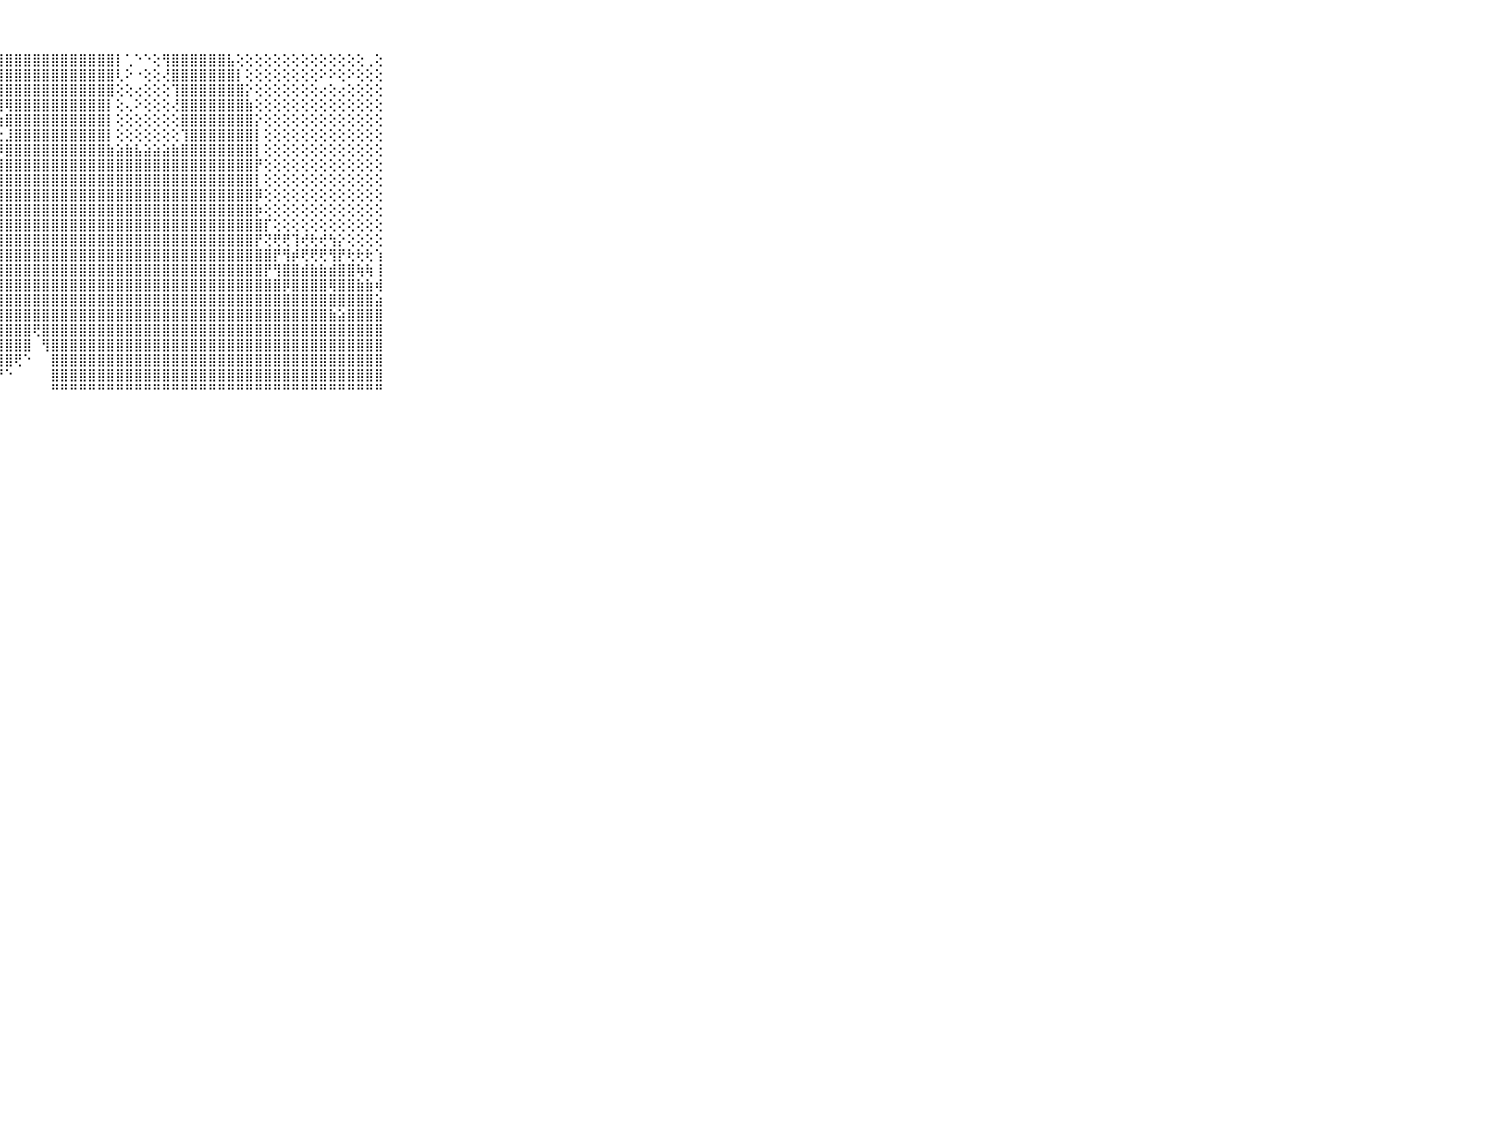

⠀⠀⠀⠀⠀⠀⠀⠀⠀⠀⠀⣿⣿⣿⣿⣿⣿⣿⣿⣿⣿⣿⣿⣿⣿⣿⣿⣿⣿⣿⣿⣿⣿⣿⣿⣿⣿⣿⣿⣿⡇⢁⠑⠑⢕⢻⣿⣿⣿⣿⣿⣿⣧⢕⢕⢕⢕⢕⢕⢕⢕⢕⢕⢕⢕⢕⢕⢀⢕⠀⠀⠀⠀⠀⠀⠀⠀⠀⠀⠀⠀
⠀⠀⠀⠀⠀⠀⠀⠀⠀⠀⠀⣿⣿⣿⣿⣿⣿⣿⣿⣿⣿⣿⣿⣿⣿⣿⣿⣿⣿⣿⣿⣿⣿⣿⣿⣿⣿⣿⣿⣿⢇⠕⠐⢕⢕⢜⣿⣿⣿⣿⣿⣿⣿⡇⢕⢕⢕⢕⢕⢕⢕⢕⠕⠕⢕⠕⢕⢕⢕⠀⠀⠀⠀⠀⠀⠀⠀⠀⠀⠀⠀
⠀⠀⠀⠀⠀⠀⠀⠀⠀⠀⠀⣿⣿⣿⣿⣿⣿⣿⣿⣿⣿⣿⣿⣿⣿⣿⣿⣿⣿⣿⣿⣿⣿⣿⣿⣿⣿⣿⣿⣿⢕⢕⢔⢕⢕⢕⢹⣿⣿⣿⣿⣿⣿⣿⡕⢕⢕⢕⢕⢕⢕⢕⢔⢕⢔⢕⢕⢕⢕⠀⠀⠀⠀⠀⠀⠀⠀⠀⠀⠀⠀
⠀⠀⠀⠀⠀⠀⠀⠀⠀⠀⠀⣿⣿⣿⣿⣿⣿⣿⡿⢟⢝⢝⢝⢝⢟⡿⣿⣿⢿⣿⣿⣿⣿⣿⣿⣿⣿⣿⣿⡇⢕⢄⠕⢕⢕⢕⢜⣿⣿⣿⣿⣿⣿⣿⣷⢕⢕⢕⢕⢕⢕⢕⢕⢕⢕⢕⢕⢕⢕⠀⠀⠀⠀⠀⠀⠀⠀⠀⠀⠀⠀
⠀⠀⠀⠀⠀⠀⠀⠀⠀⠀⠀⣿⣿⣿⣿⡟⠙⢕⢑⢕⣱⡷⢾⢟⢟⢟⢟⢳⣿⣿⣿⣿⣿⣿⣿⣿⣿⣿⣿⡇⢕⢕⢕⢕⢕⢕⢕⣿⣿⣿⣿⣿⣿⣿⣿⡕⢕⢕⢕⢕⢕⢕⢕⢕⢕⢕⢕⢕⢕⠀⠀⠀⠀⠀⠀⠀⠀⠀⠀⠀⠀
⠀⠀⠀⠀⠀⠀⠀⠀⠀⠀⠀⣿⣿⣿⢟⢕⢄⢕⢕⢞⢇⢕⢕⢔⢔⢕⢕⣕⣸⣿⣿⣿⣿⣿⣿⣿⣿⣿⣿⡇⢕⢕⢕⢕⢕⢕⢕⢹⣿⣿⣿⣿⣿⣿⣿⡇⢕⢕⢕⢕⢕⢕⢕⢕⢕⢕⢕⢕⢕⠀⠀⠀⠀⠀⠀⠀⠀⠀⠀⠀⠀
⠀⠀⠀⠀⠀⠀⠀⠀⠀⠀⠀⣿⣿⢏⢕⢕⢱⢿⢷⢕⢻⢇⢕⢕⢕⡱⣿⡿⣿⣿⣿⣿⣿⣿⣿⣿⣿⣿⣿⣷⣵⣷⣧⣵⣵⣵⣷⣿⣿⣿⣿⣿⣿⣿⣿⡇⢕⢕⢕⢕⢕⢕⢕⢕⢕⢕⢕⢕⢕⠀⠀⠀⠀⠀⠀⠀⠀⠀⠀⠀⠀
⠀⠀⠀⠀⠀⠀⠀⠀⠀⠀⠀⣿⣧⢕⢇⢱⣷⣵⣷⣾⣿⣿⣿⣿⣿⣿⣿⣿⣿⣿⣿⣿⣿⣿⣿⣿⣿⣿⣿⣿⣿⣿⣿⣿⣿⣿⣿⣿⣿⣿⣿⣿⣿⣿⣿⡟⢕⢕⢕⢕⢕⢕⢕⢕⢕⢕⢕⢕⢕⠀⠀⠀⠀⠀⠀⠀⠀⠀⠀⠀⠀
⠀⠀⠀⠀⠀⠀⠀⠀⠀⠀⠀⣿⣿⢕⢕⢕⣿⣿⣿⣿⣿⣿⣿⣿⣿⣿⣿⣿⣿⣿⣿⣿⣿⣿⣿⣿⣿⣿⣿⣿⣿⣿⣿⣿⣿⣿⣿⣿⣿⣿⣿⣿⣿⣿⣿⡇⢕⢕⢕⢕⢕⢕⢕⢕⢕⢕⢕⢕⢕⠀⠀⠀⠀⠀⠀⠀⠀⠀⠀⠀⠀
⠀⠀⠀⠀⠀⠀⠀⠀⠀⠀⠀⣿⣿⢕⢕⢸⣿⣿⣿⣿⣿⣿⣿⣿⣿⣿⣿⣿⣿⣿⣿⣿⣿⣿⣿⣿⣿⣿⣿⣿⣿⣿⣿⣿⣿⣿⣿⣿⣿⣿⣿⣿⣿⣿⣿⡿⢕⢕⢕⢕⢕⢕⢕⢕⢕⢕⢕⢕⢕⠀⠀⠀⠀⠀⠀⠀⠀⠀⠀⠀⠀
⠀⠀⠀⠀⠀⠀⠀⠀⠀⠀⠀⣿⣿⢕⢕⣹⣿⣿⣿⣿⣿⣿⣿⣿⣿⣿⣿⣿⣿⣿⣿⣿⣿⣿⣿⣿⣿⣿⣿⣿⣿⣿⣿⣿⣿⣿⣿⣿⣿⣿⣿⣿⣿⣿⣿⡷⢕⢕⢕⢕⢕⢕⢕⢕⢕⢕⢕⢕⢕⠀⠀⠀⠀⠀⠀⠀⠀⠀⠀⠀⠀
⠀⠀⠀⠀⠀⠀⠀⠀⠀⠀⠀⣿⣿⡇⢕⢸⣿⣿⣿⣿⣿⣿⣿⣿⣿⣿⣿⣿⣿⣿⣿⣿⣿⣿⣿⣿⣿⣿⣿⣿⣿⣿⣿⣿⣿⣿⣿⣿⣿⣿⣿⣿⣿⣿⣿⣿⡏⢕⢕⢕⢕⢕⢕⢕⢕⢕⢕⢕⢕⠀⠀⠀⠀⠀⠀⠀⠀⠀⠀⠀⠀
⠀⠀⠀⠀⠀⠀⠀⠀⠀⠀⠀⣿⣿⣷⣕⣸⣿⣿⣿⣿⣿⣿⣿⣿⣿⣿⣿⣿⣿⣿⣿⣿⣿⣿⣿⣿⣿⣿⣿⣿⣿⣿⣿⣿⣿⣿⣿⣿⣿⣿⣿⣿⣿⣿⣿⡟⢝⢟⢟⢹⢞⢗⢞⢳⡕⢕⢕⢕⢕⠀⠀⠀⠀⠀⠀⠀⠀⠀⠀⠀⠀
⠀⠀⠀⠀⠀⠀⠀⠀⠀⠀⠀⣿⣿⣿⣿⣿⣿⣿⣿⣿⣿⣿⣿⣿⣿⣿⣿⣿⣿⣿⣿⣿⣿⣿⣿⣿⣿⣿⣿⣿⣿⣿⣿⣿⣿⣿⣿⣿⣿⣿⣿⣿⣿⣿⣿⣿⣿⡟⢻⡾⢟⢟⢟⢻⡟⢗⢗⢗⢱⠀⠀⠀⠀⠀⠀⠀⠀⠀⠀⠀⠀
⠀⠀⠀⠀⠀⠀⠀⠀⠀⠀⠀⣿⣿⣿⣿⣿⣿⣿⣿⣿⣿⣿⣿⣿⣿⣿⣻⣿⣿⣿⣿⣿⣿⣿⣿⣿⣿⣿⣿⣿⣿⣿⣿⣿⣿⣿⣿⣿⣿⣿⣿⣿⣿⣿⣿⣿⡟⢻⣿⣿⣾⣷⣷⣾⣿⣿⢷⢷⢸⠀⠀⠀⠀⠀⠀⠀⠀⠀⠀⠀⠀
⠀⠀⠀⠀⠀⠀⠀⠀⠀⠀⠀⣿⣿⣿⣿⣿⣿⣿⣿⣿⣿⣿⣿⣿⣿⣿⣿⣿⣿⣿⣿⣿⣿⣿⣿⣿⣿⣿⣿⣿⣿⣿⣿⣿⣿⣿⣿⣿⣿⣿⣿⣿⣿⣿⣿⣿⣿⣿⡿⣿⣿⣿⣿⢿⣿⣿⣷⣷⢾⠀⠀⠀⠀⠀⠀⠀⠀⠀⠀⠀⠀
⠀⠀⠀⠀⠀⠀⠀⠀⠀⠀⠀⣿⣿⣿⣿⣿⣿⣿⣿⣿⣿⣿⣿⣿⣿⣿⣿⣿⣿⣿⣿⣿⣿⣿⣿⣿⣿⣿⣿⣿⣿⣿⣿⣿⣿⣿⣿⣿⣿⣿⣿⣿⣿⣿⣿⣿⣿⣿⣿⣿⣿⣿⣿⣿⣿⣿⣿⣿⣵⠀⠀⠀⠀⠀⠀⠀⠀⠀⠀⠀⠀
⠀⠀⠀⠀⠀⠀⠀⠀⠀⠀⠀⣿⣿⣿⣿⣿⣿⣿⣿⣿⣿⣿⣿⣿⣿⣿⣿⣿⣿⣿⣿⣿⣿⣿⣿⣿⣿⣿⣿⣿⣿⣿⣿⣿⣿⣿⣿⣿⣿⣿⣿⣿⣿⣿⣿⣿⣿⣿⣿⣿⣿⣿⣿⣷⣵⣿⣿⣿⣿⠀⠀⠀⠀⠀⠀⠀⠀⠀⠀⠀⠀
⠀⠀⠀⠀⠀⠀⠀⠀⠀⠀⠀⣿⣿⣿⣿⣿⣿⢿⣿⣿⣿⣿⣿⣿⣿⣿⣿⣿⣿⣿⣿⢟⣿⣿⣿⣿⣿⣿⣿⣿⣿⣿⣿⣿⣿⣿⣿⣿⣿⣿⣿⣿⣿⣿⣿⣿⣿⣿⣿⣿⣿⣿⣿⣿⣿⣿⣿⣿⣿⠀⠀⠀⠀⠀⠀⠀⠀⠀⠀⠀⠀
⠀⠀⠀⠀⠀⠀⠀⠀⠀⠀⠀⣿⣿⣿⣿⣿⢕⢸⣿⣿⣿⣿⣿⣿⣿⣿⣿⣿⣿⣿⣿⠀⢻⣿⣿⣿⣿⣿⣿⣿⣿⣿⣿⣿⣿⣿⣿⣿⣿⣿⣿⣿⣿⣿⣿⣿⣿⣿⣿⣿⣿⣿⣿⣿⣿⣿⣿⣿⣿⠀⠀⠀⠀⠀⠀⠀⠀⠀⠀⠀⠀
⠀⠀⠀⠀⠀⠀⠀⠀⠀⠀⠀⣿⣿⣿⣿⣿⢕⢕⢻⣿⣿⣿⣿⣿⣟⢿⣿⣿⣿⢟⠑⠀⠀⣿⣿⣿⣿⣿⣿⣿⣿⣿⣿⣿⣿⣿⣿⣿⣿⣿⣿⣿⣿⣿⣿⣿⣿⣿⣿⣿⣿⣿⣿⣿⣿⣿⣿⣿⣿⠀⠀⠀⠀⠀⠀⠀⠀⠀⠀⠀⠀
⠀⠀⠀⠀⠀⠀⠀⠀⠀⠀⠀⣿⣿⣿⣿⣿⢕⢕⢕⢝⢿⣿⣿⣿⣿⡞⢟⠝⠑⠀⠀⠀⠀⣿⣿⣿⣿⣿⣿⣿⣿⣿⣿⣿⣿⣿⣿⣿⣿⣿⣿⣿⣿⣿⣿⣿⣿⣿⣿⣿⣿⣿⣿⣿⣿⣿⣿⣿⣿⠀⠀⠀⠀⠀⠀⠀⠀⠀⠀⠀⠀
⠀⠀⠀⠀⠀⠀⠀⠀⠀⠀⠀⠛⠛⠛⠛⠛⠁⠑⠑⠑⠑⠑⠙⠙⠙⠁⠀⠀⠀⠀⠀⠀⠀⠛⠛⠛⠛⠛⠛⠛⠛⠛⠛⠛⠛⠛⠛⠛⠛⠛⠛⠛⠛⠛⠛⠛⠛⠛⠛⠛⠛⠛⠛⠛⠛⠛⠛⠛⠛⠀⠀⠀⠀⠀⠀⠀⠀⠀⠀⠀⠀